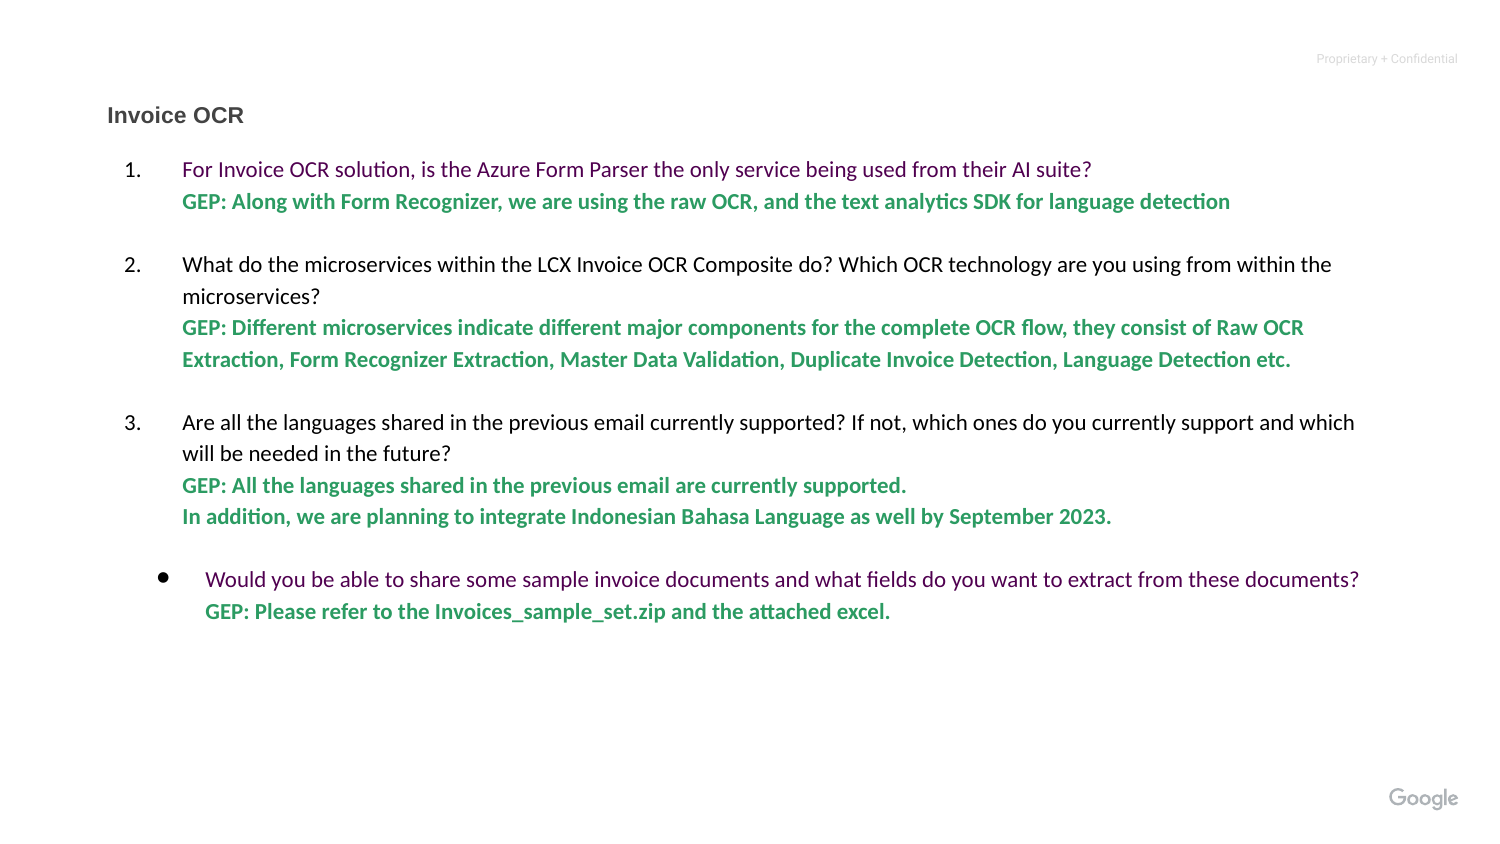

Invoice OCR
For Invoice OCR solution, is the Azure Form Parser the only service being used from their AI suite?
GEP: Along with Form Recognizer, we are using the raw OCR, and the text analytics SDK for language detection
What do the microservices within the LCX Invoice OCR Composite do? Which OCR technology are you using from within the microservices?
GEP: Different microservices indicate different major components for the complete OCR flow, they consist of Raw OCR Extraction, Form Recognizer Extraction, Master Data Validation, Duplicate Invoice Detection, Language Detection etc.
Are all the languages shared in the previous email currently supported? If not, which ones do you currently support and which will be needed in the future?
GEP: All the languages shared in the previous email are currently supported.
In addition, we are planning to integrate Indonesian Bahasa Language as well by September 2023.
Would you be able to share some sample invoice documents and what fields do you want to extract from these documents?
GEP: Please refer to the Invoices_sample_set.zip and the attached excel.